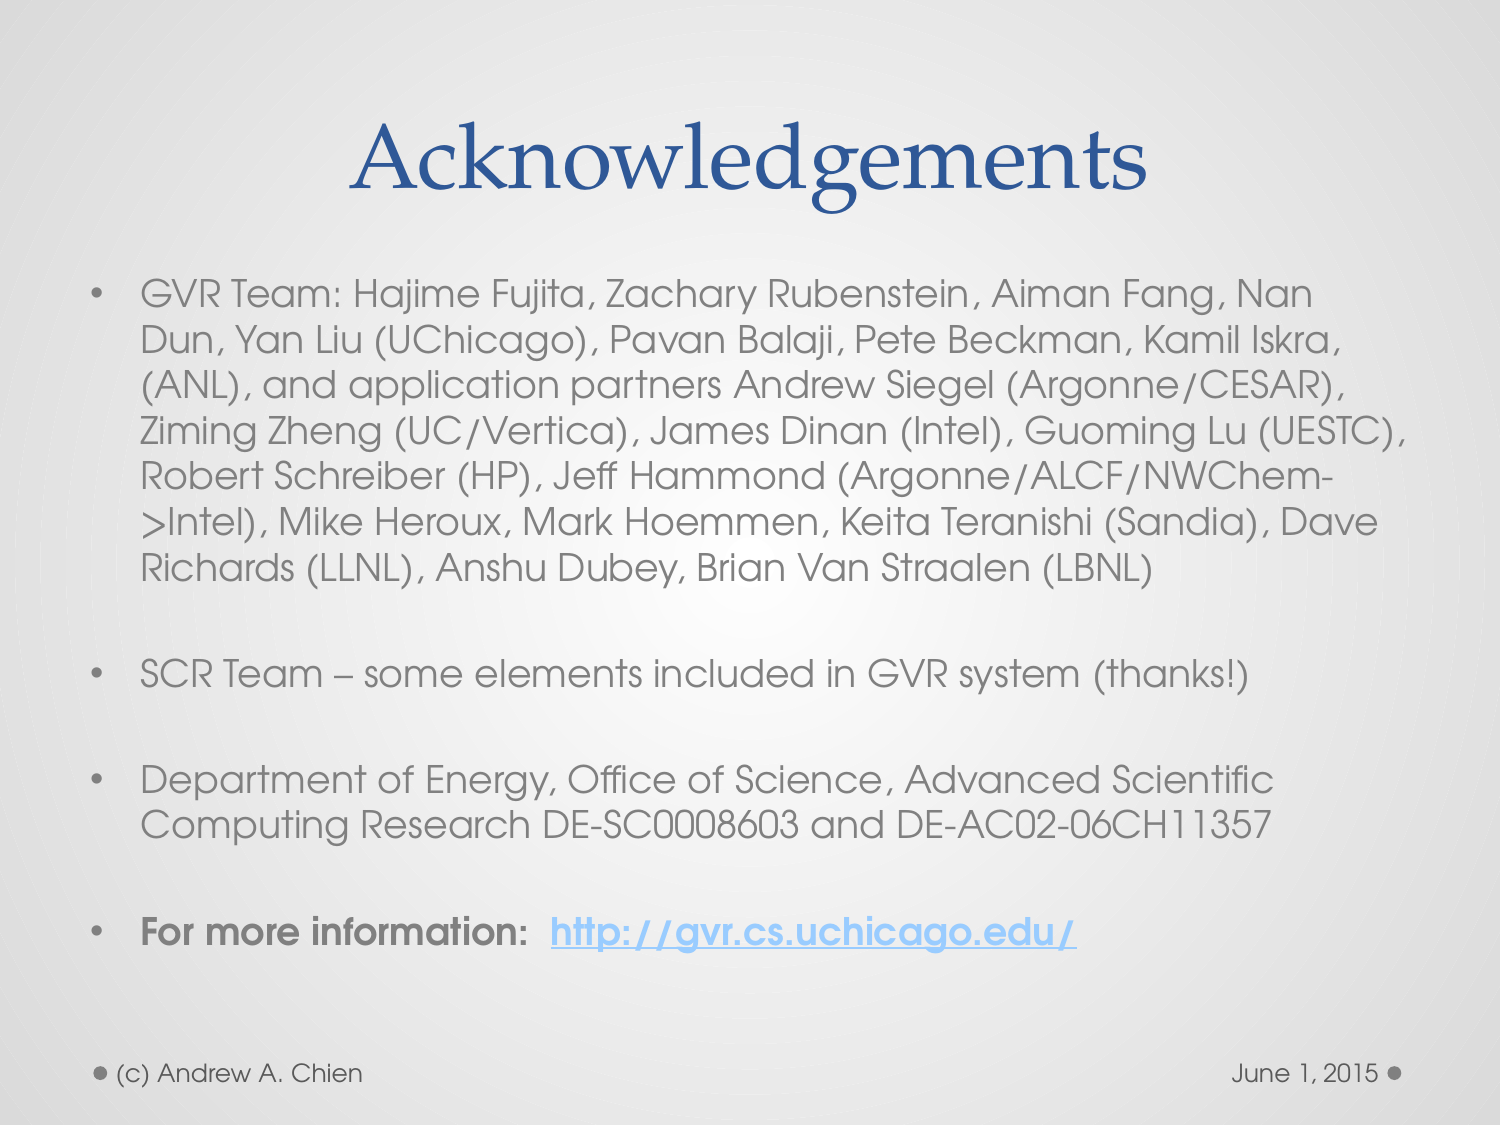

# Acknowledgements
GVR Team: Hajime Fujita, Zachary Rubenstein, Aiman Fang, Nan Dun, Yan Liu (UChicago), Pavan Balaji, Pete Beckman, Kamil Iskra, (ANL), and application partners Andrew Siegel (Argonne/CESAR), Ziming Zheng (UC/Vertica), James Dinan (Intel), Guoming Lu (UESTC), Robert Schreiber (HP), Jeff Hammond (Argonne/ALCF/NWChem->Intel), Mike Heroux, Mark Hoemmen, Keita Teranishi (Sandia), Dave Richards (LLNL), Anshu Dubey, Brian Van Straalen (LBNL)

SCR Team – some elements included in GVR system (thanks!)

Department of Energy, Office of Science, Advanced Scientific Computing Research DE-SC0008603 and DE-AC02-06CH11357

For more information:  http://gvr.cs.uchicago.edu/

(c) Andrew A. Chien
June 1, 2015